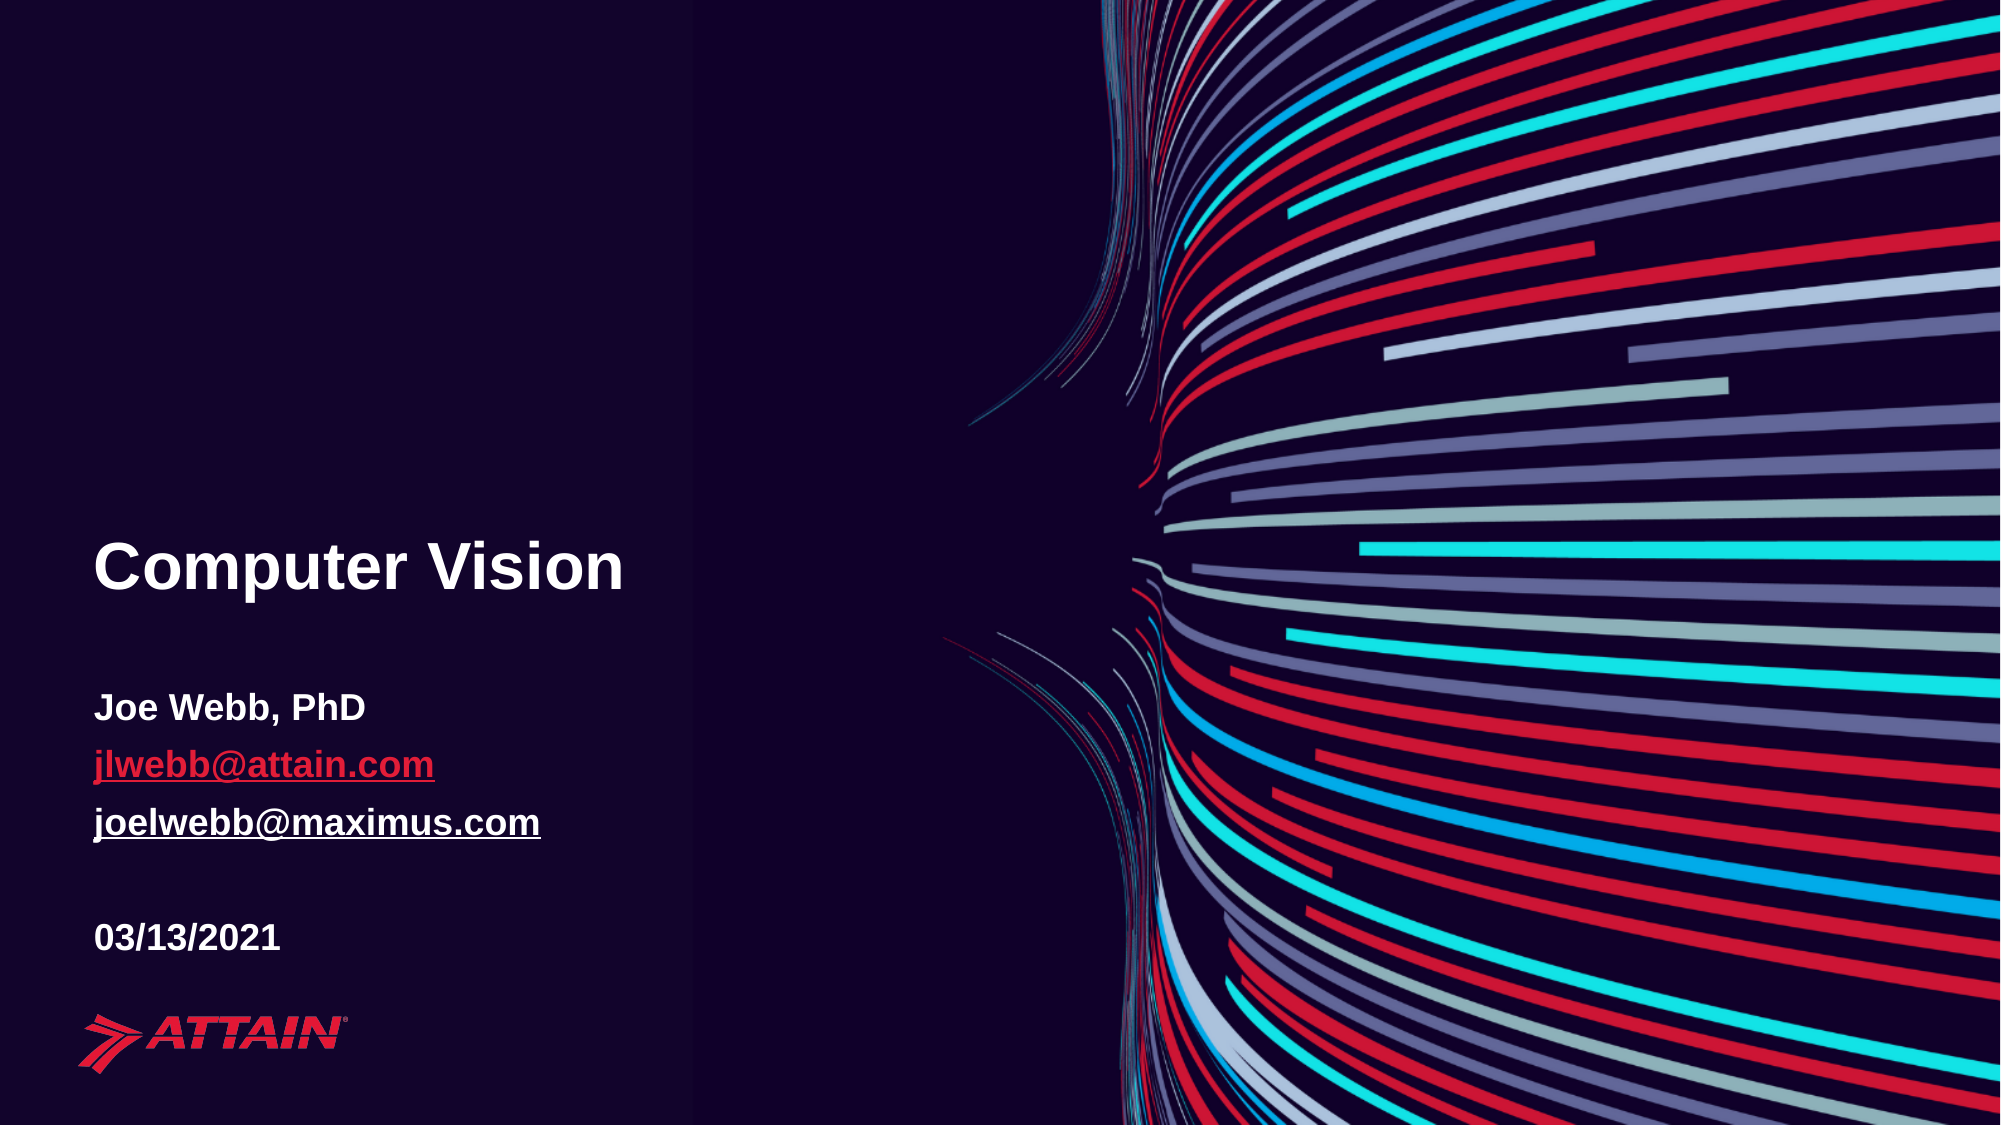

# Computer Vision
Joe Webb, PhD
jlwebb@attain.com
joelwebb@maximus.com

03/13/2021